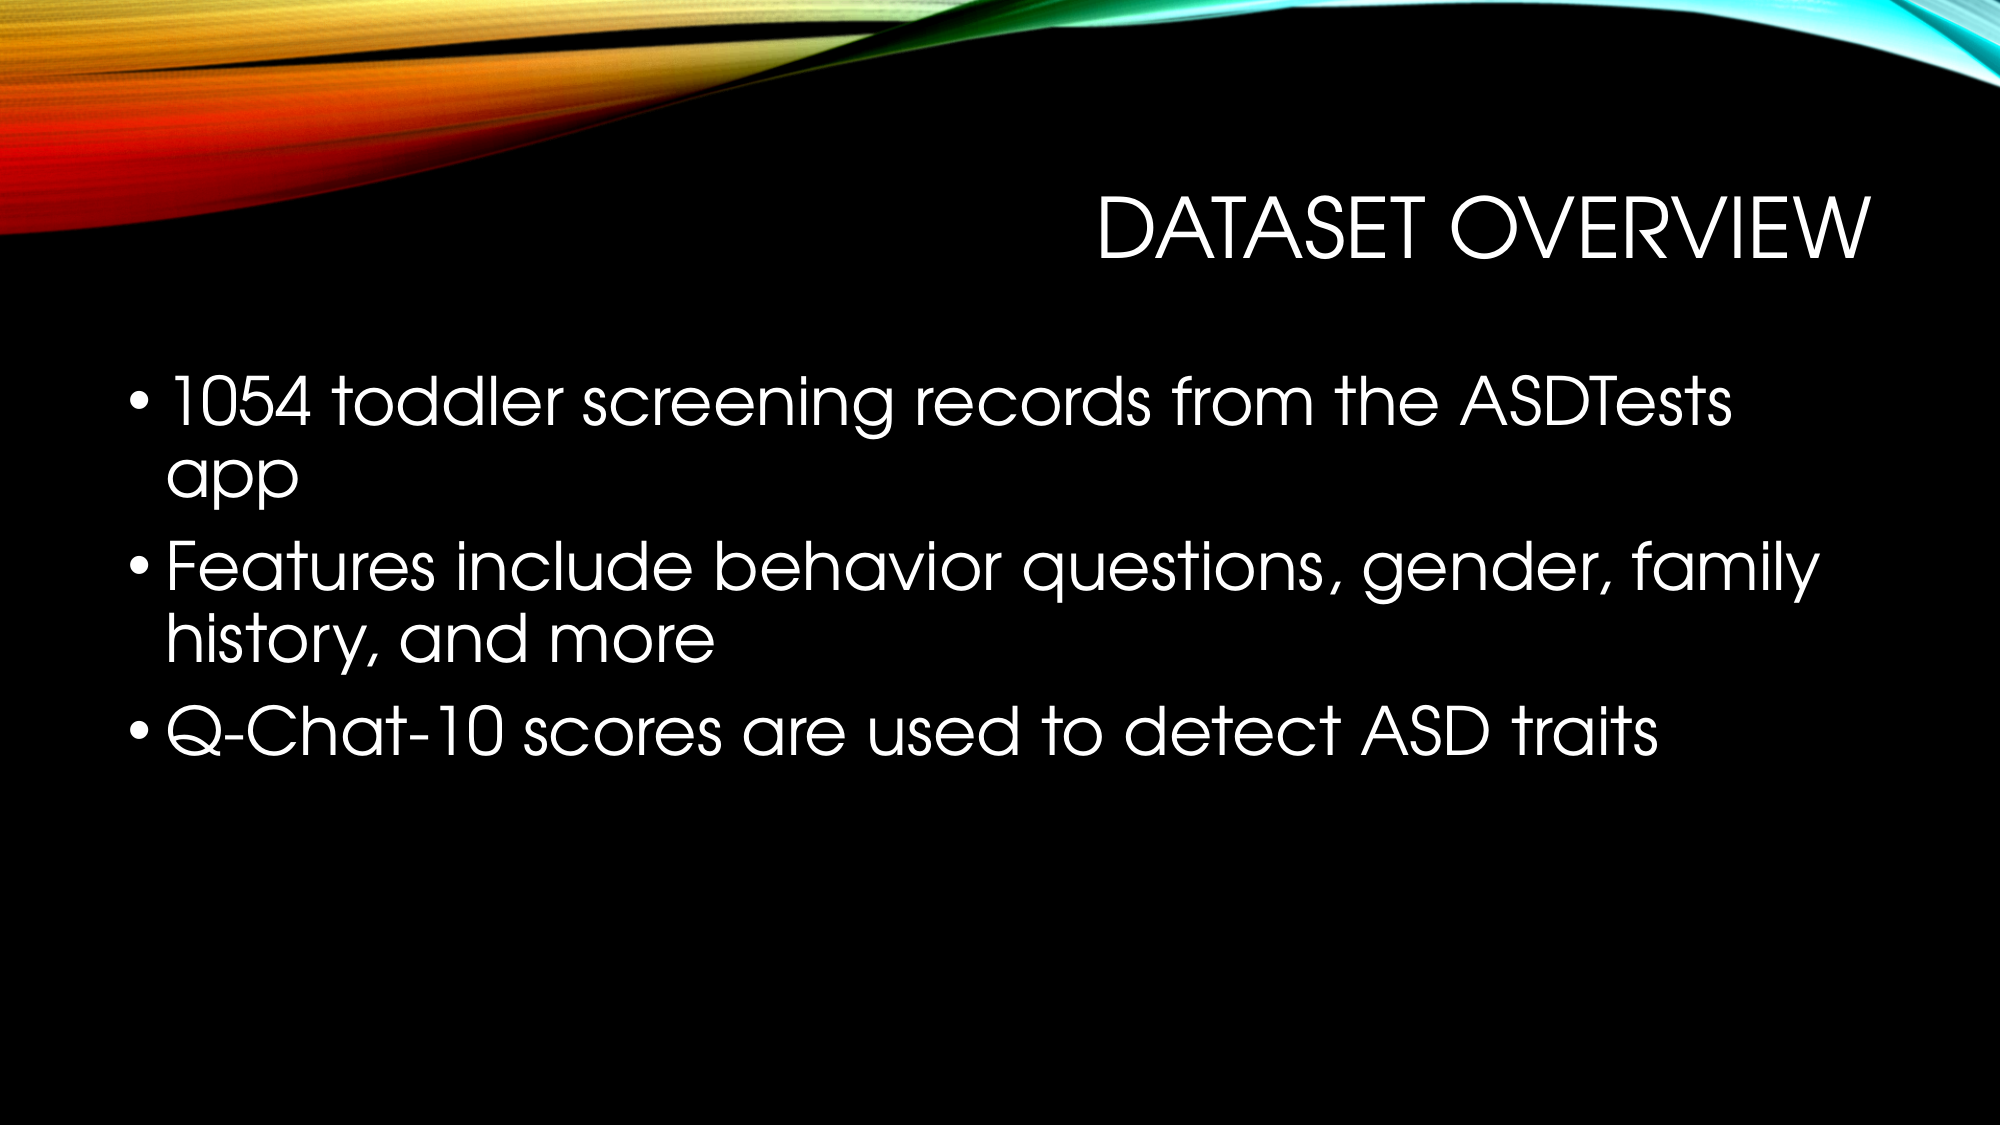

# Dataset Overview
1054 toddler screening records from the ASDTests app
Features include behavior questions, gender, family history, and more
Q-Chat-10 scores are used to detect ASD traits